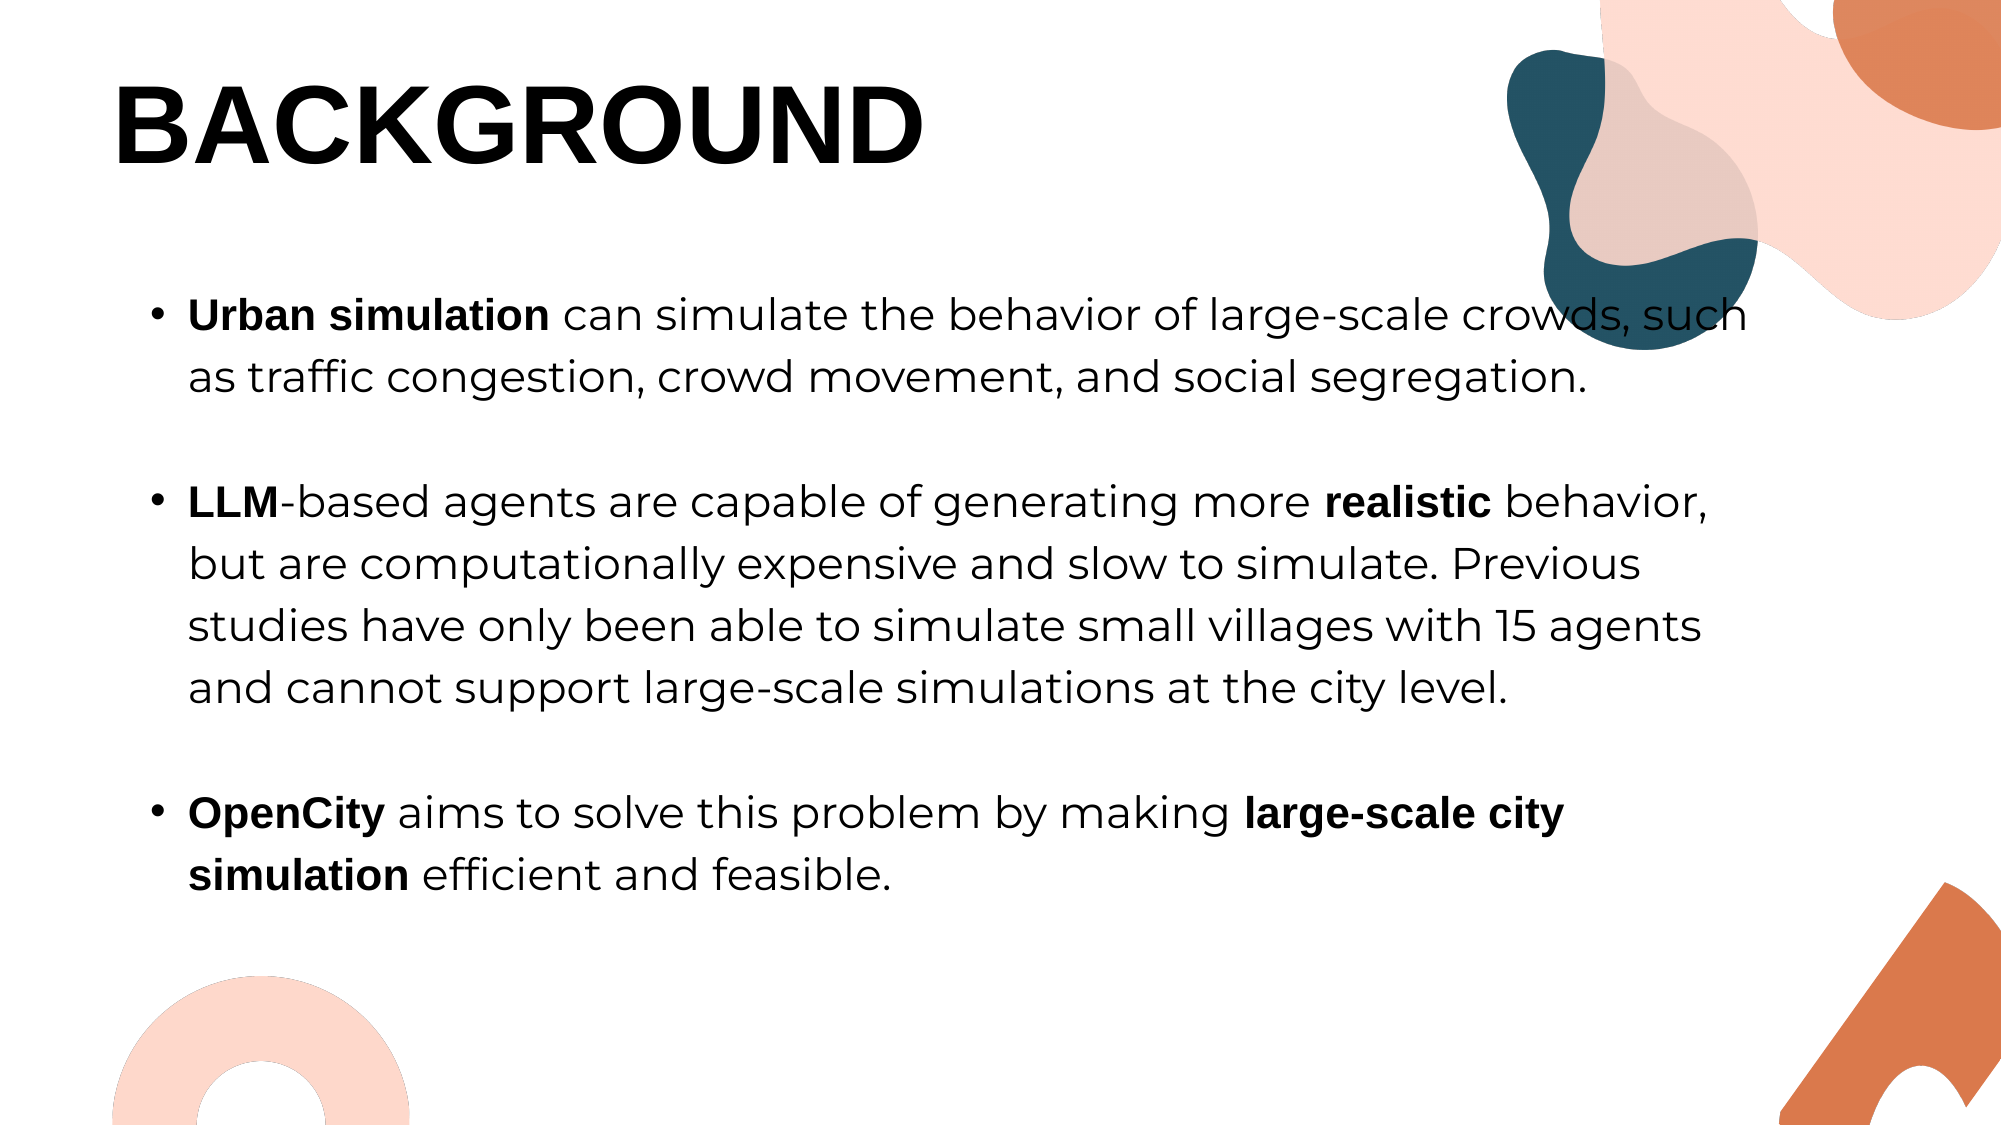

BACKGROUND
Urban simulation can simulate the behavior of large-scale crowds, such as traffic congestion, crowd movement, and social segregation.

LLM-based agents are capable of generating more realistic behavior, but are computationally expensive and slow to simulate. Previous studies have only been able to simulate small villages with 15 agents and cannot support large-scale simulations at the city level.

OpenCity aims to solve this problem by making large-scale city simulation efficient and feasible.